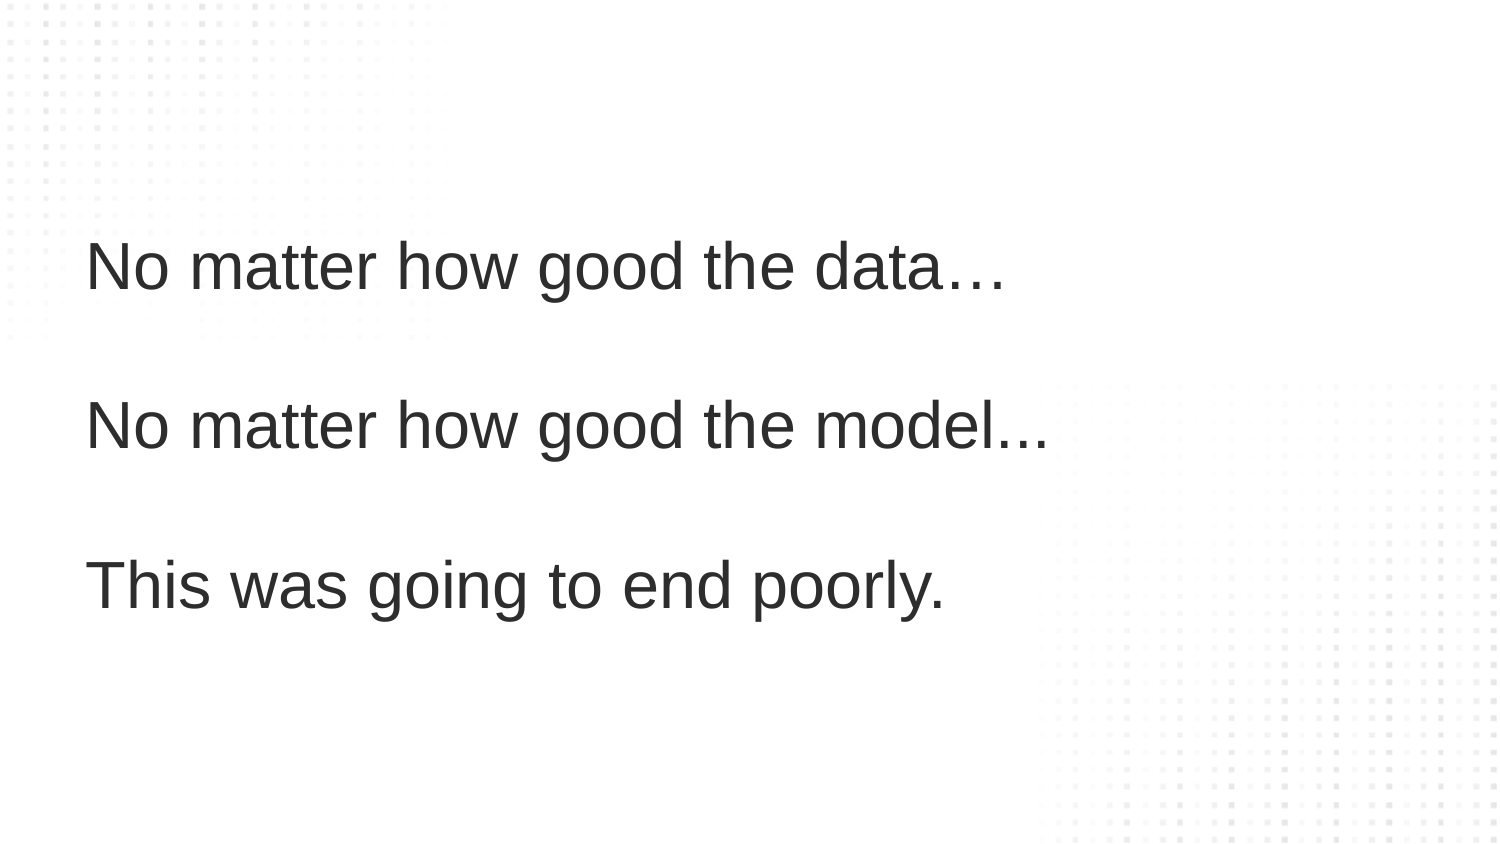

No matter how good the data…

No matter how good the model...

This was going to end poorly.